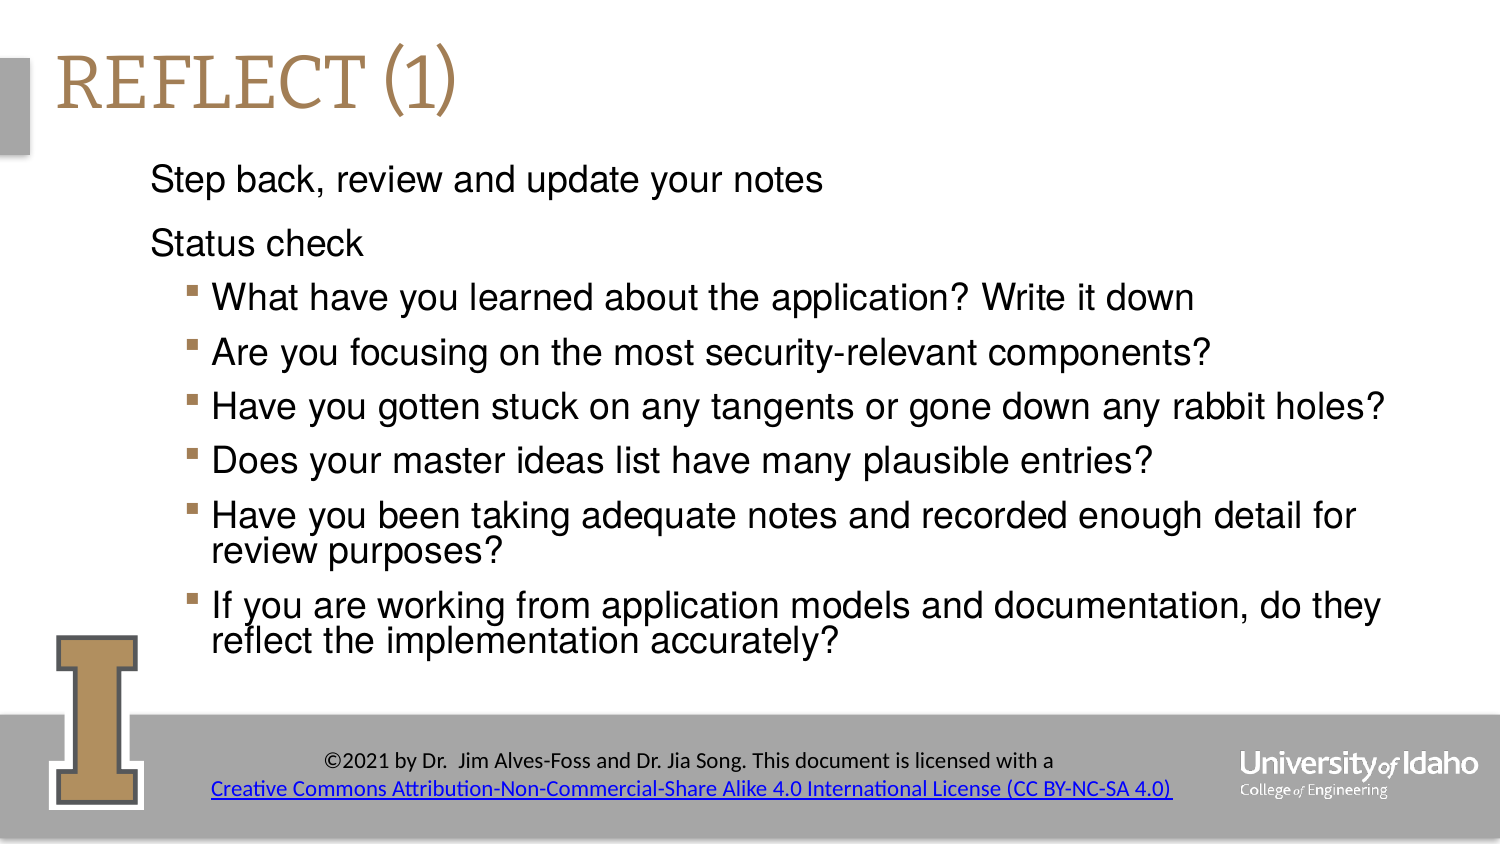

# Reflect (1)
Step back, review and update your notes
Status check
What have you learned about the application? Write it down
Are you focusing on the most security-relevant components?
Have you gotten stuck on any tangents or gone down any rabbit holes?
Does your master ideas list have many plausible entries?
Have you been taking adequate notes and recorded enough detail for review purposes?
If you are working from application models and documentation, do they reflect the implementation accurately?